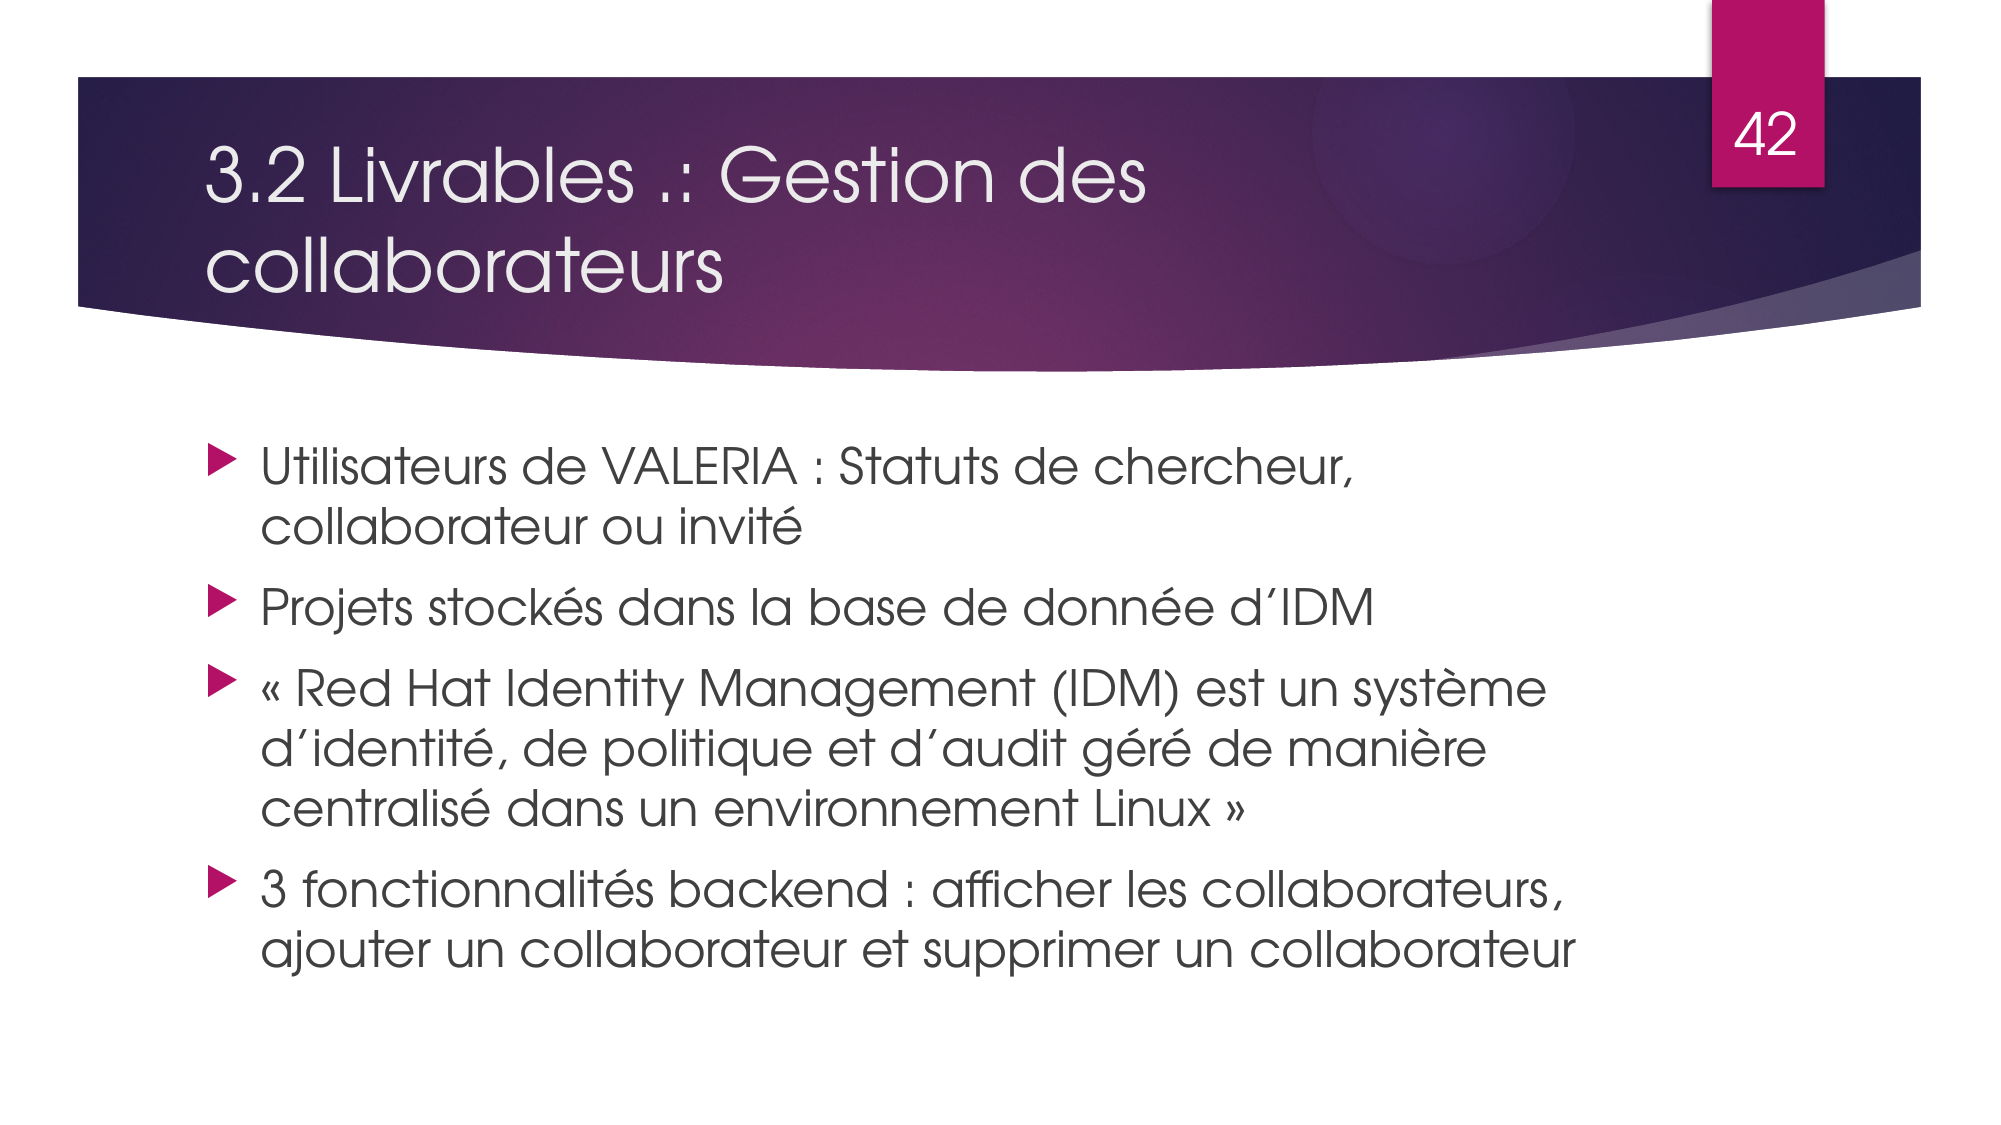

42
# 3.2 Livrables .: Gestion des collaborateurs
Utilisateurs de VALERIA : Statuts de chercheur, collaborateur ou invité
Projets stockés dans la base de donnée d’IDM
« Red Hat Identity Management (IDM) est un système d’identité, de politique et d’audit géré de manière centralisé dans un environnement Linux »
3 fonctionnalités backend : afficher les collaborateurs, ajouter un collaborateur et supprimer un collaborateur